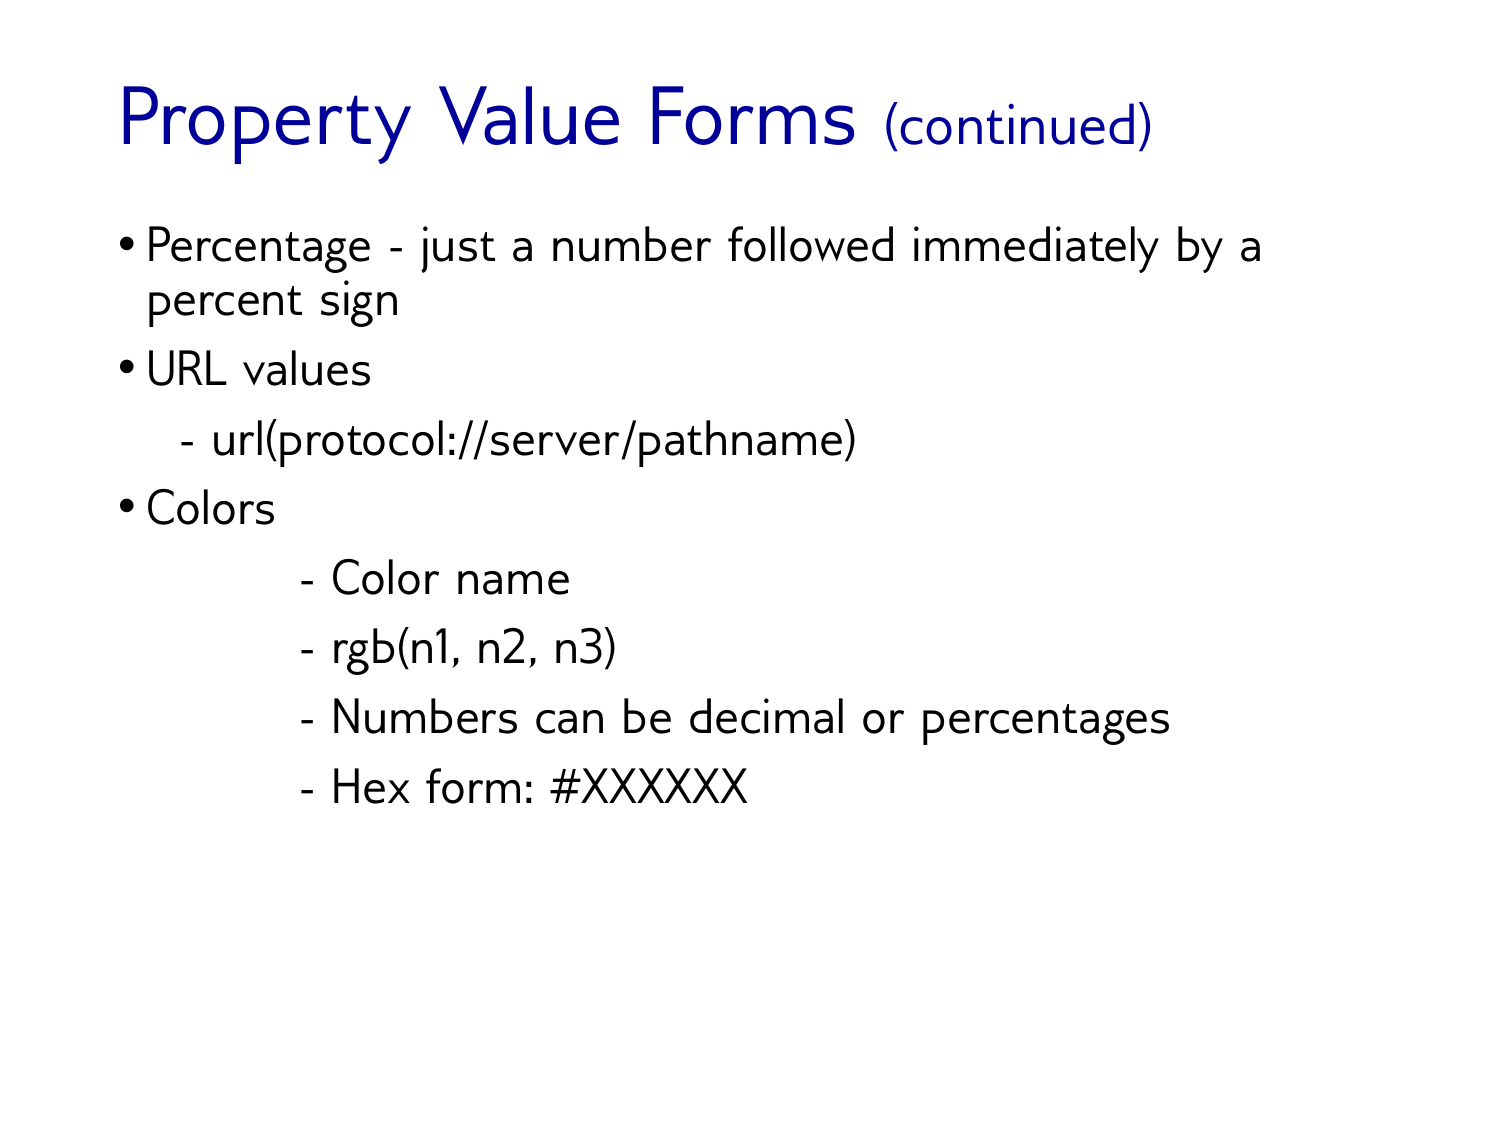

# Property Value Forms (continued)
Percentage - just a number followed immediately by a percent sign
URL values
    - url(protocol://server/pathname)
Colors
            - Color name
            - rgb(n1, n2, n3)
            - Numbers can be decimal or percentages
            - Hex form: #XXXXXX